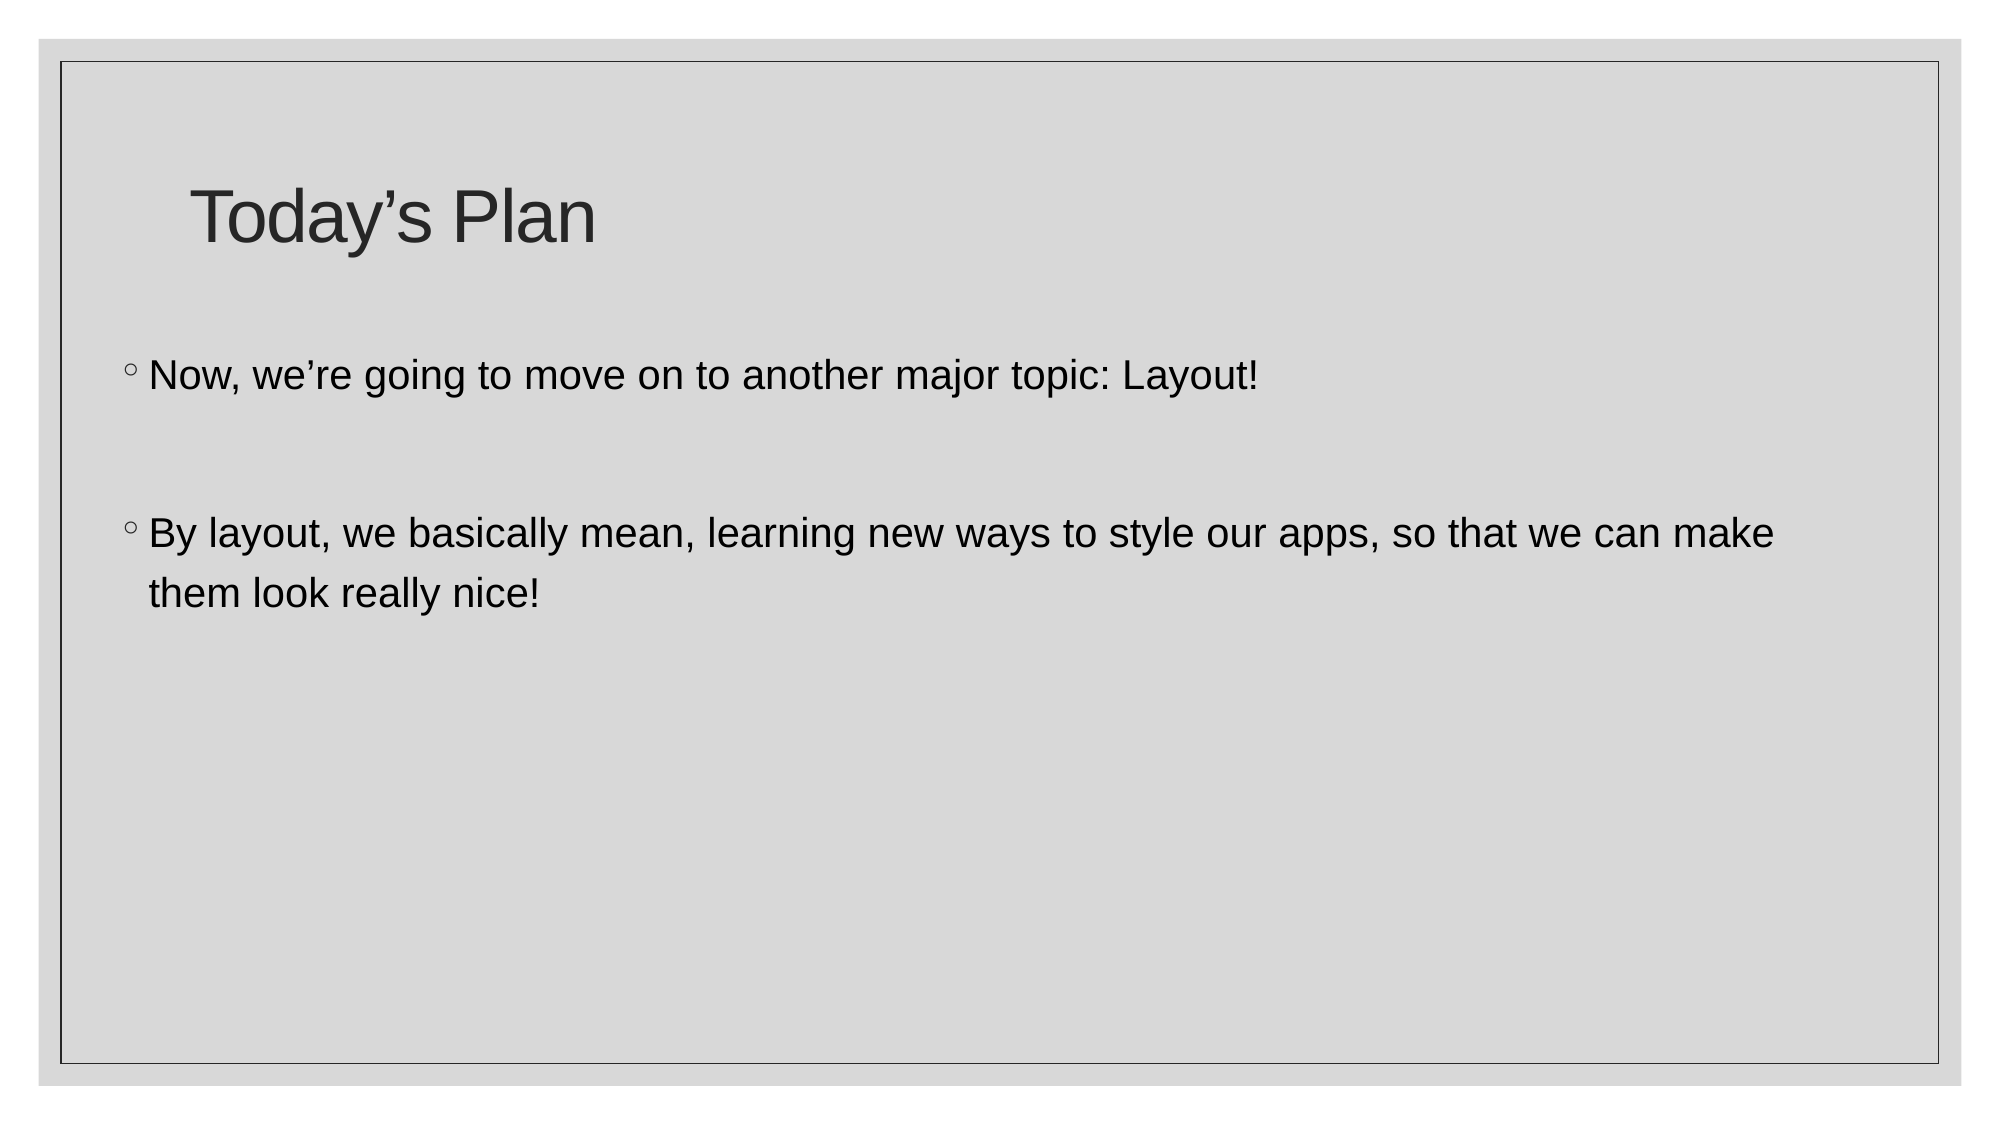

# Today’s Plan
Now, we’re going to move on to another major topic: Layout!

By layout, we basically mean, learning new ways to style our apps, so that we can make them look really nice!